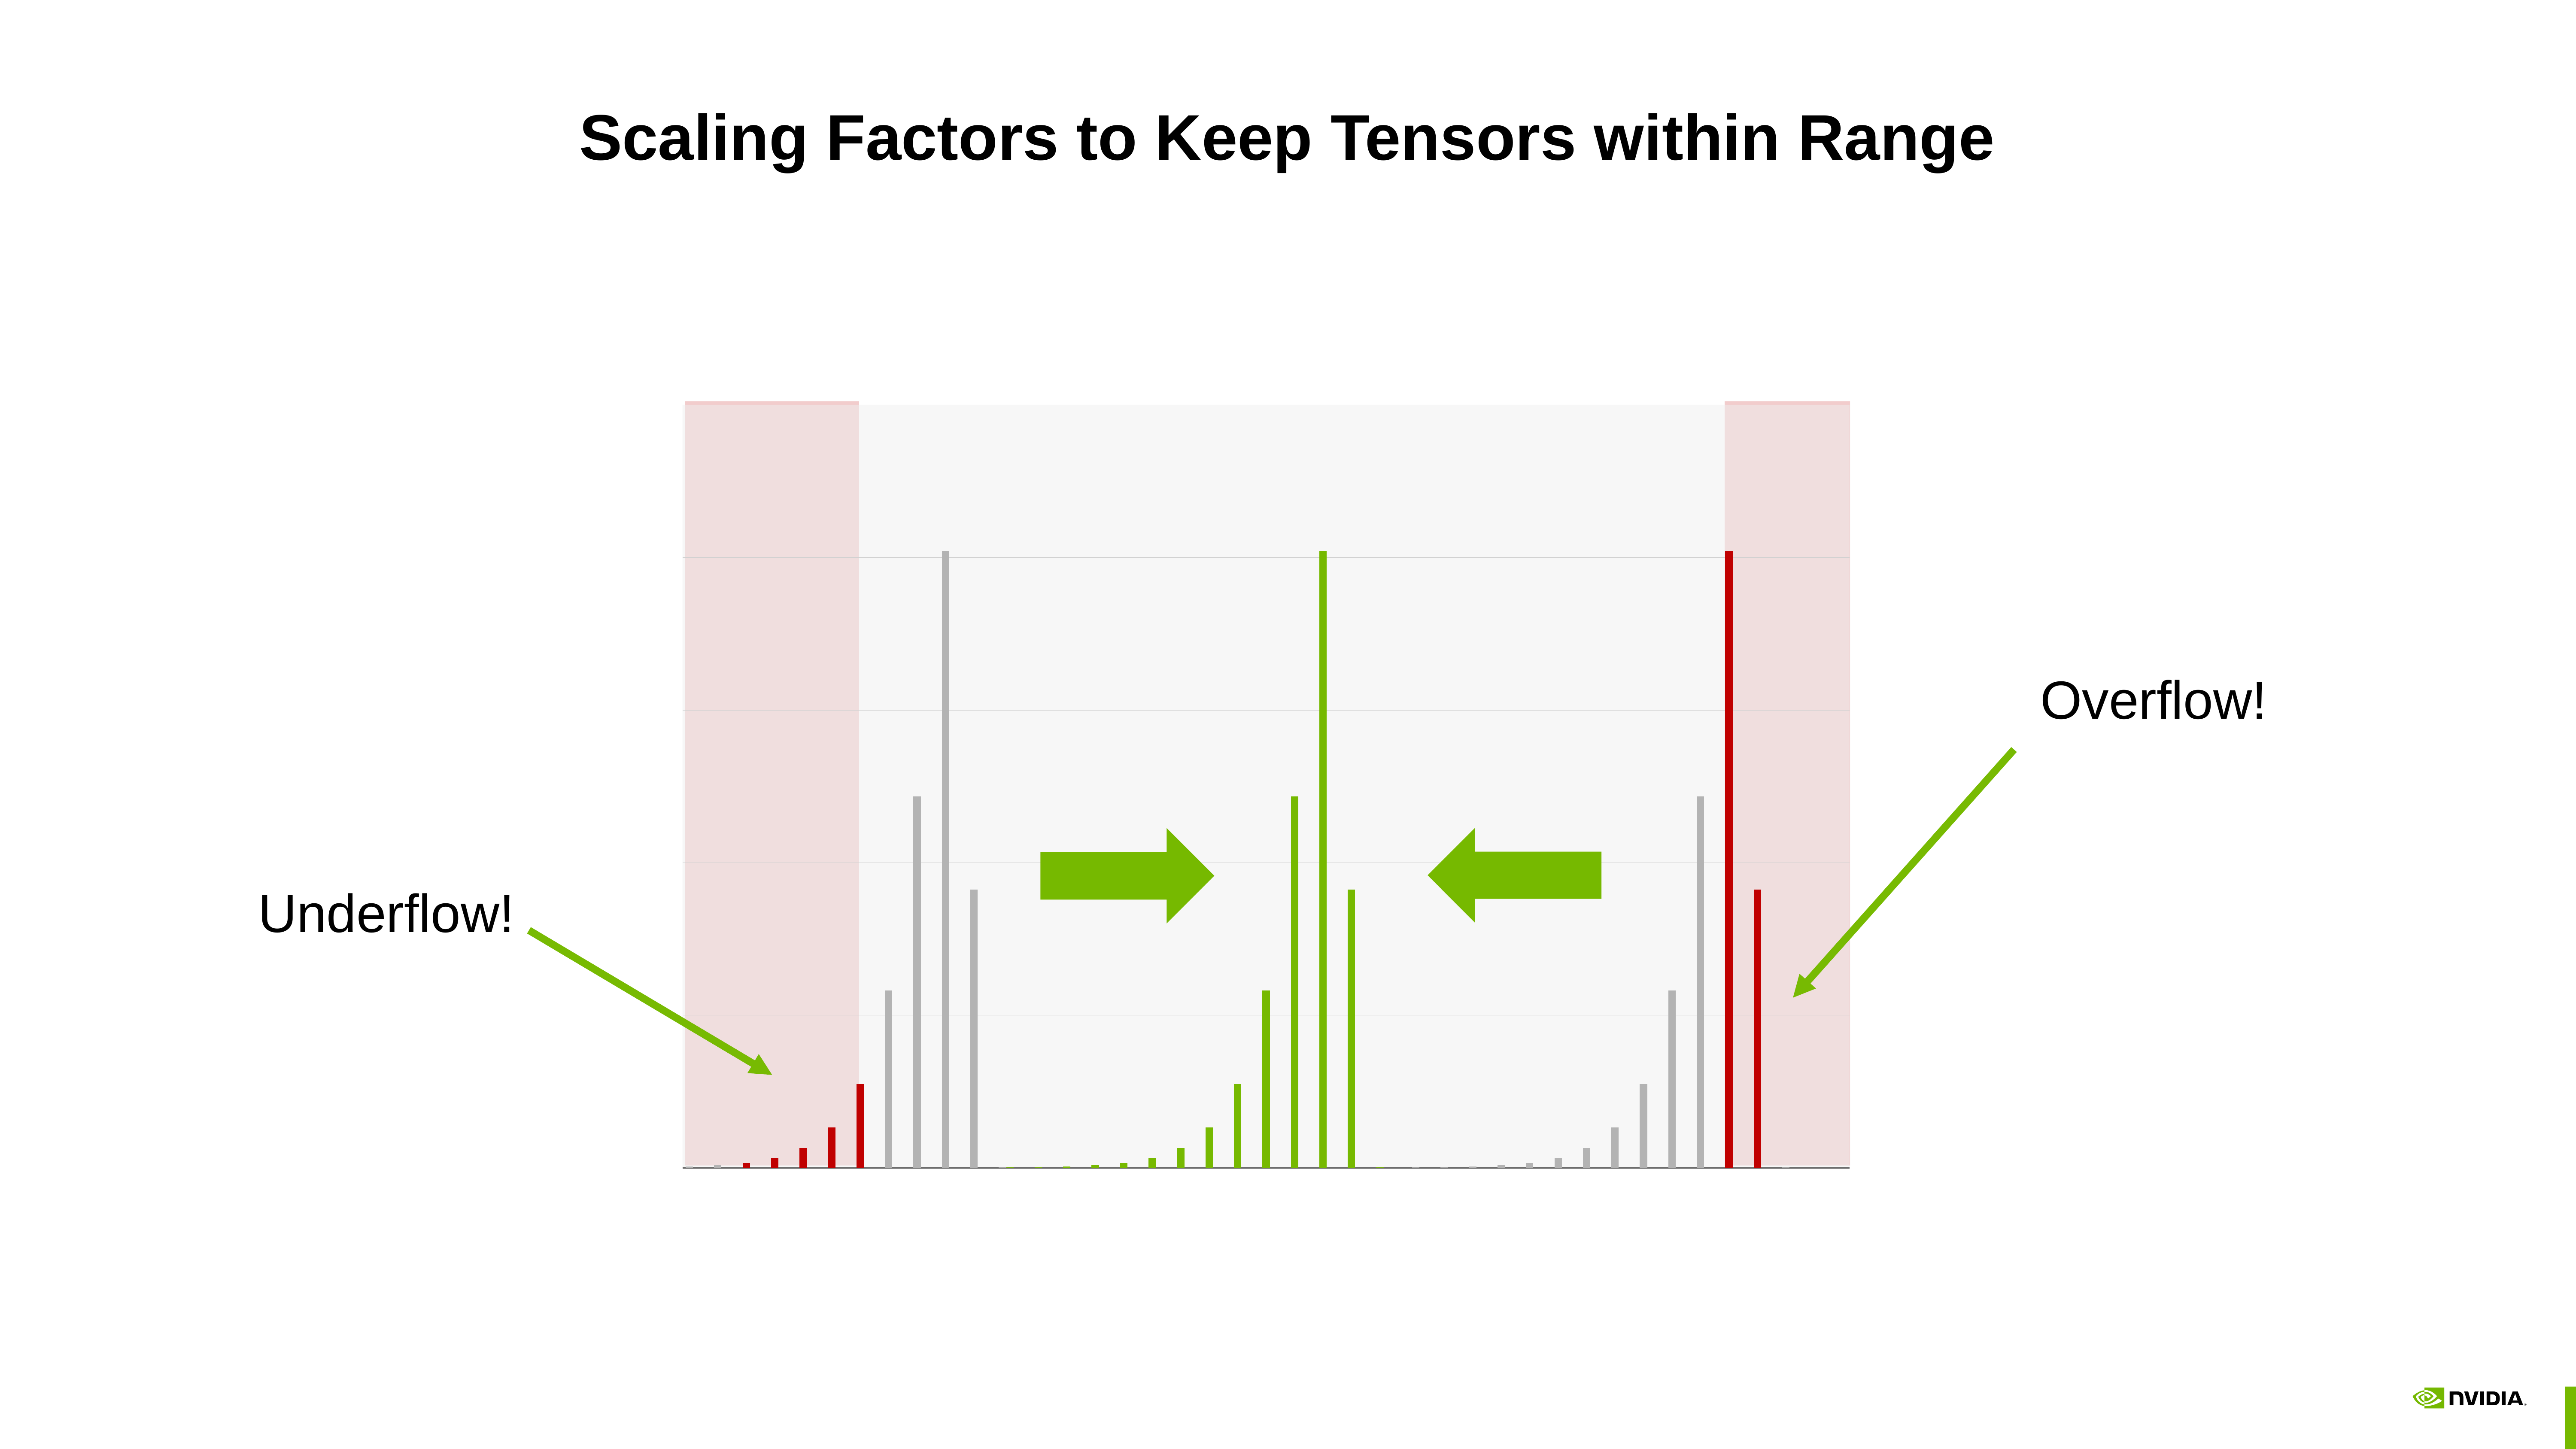

# Scaling Factors to Keep Tensors within Range

### Chart

| Category | 0.0004 | 3.2768 | 53687.0912 |
|---|---|---|---|
| -20 | 0.0007906554293145141 | 9.637549989349552e-08 | 5.882292649830212e-12 |
| -19 | 0.0015836001412314127 | 1.9275103402642528e-07 | 1.1764585299787976e-11 |
| -18 | 0.003176323141417034 | 3.85502205010526e-07 | 2.3529170600086157e-11 |
| -17 | 0.0063888597234658525 | 7.71004957851262e-07 | 4.705834120221315e-11 |
| -16 | 0.012920288416392698 | 1.5420121070194305e-06 | 9.411668241258962e-11 |
| -15 | 0.02639161322992945 | 3.084032979275014e-06 | 1.8823336485783252e-10 |
| -14 | 0.054818538971940195 | 6.168101019242867e-06 | 3.7646672984627816e-10 |
| -13 | 0.11620818497537949 | 1.2336342279242828e-05 | 7.529334602150089e-10 |
| -12 | 0.2434950441903276 | 2.4673245505399046e-05 | 1.5058669225198277e-09 |
| -11 | 0.40422807289996837 | 4.934873466951745e-05 | 3.011733853398896e-09 |
| -10 | 0.18218275228870334 | 9.870644294220963e-05 | 6.023467740234755e-09 |
| -9 | 0.00021173429843297946 | 0.00019744877203983177 | 1.2046935614217355e-08 |
| -8 | 2.4521025724791773e-18 | 0.0003950410225843908 | 2.4093871763426083e-08 |
| -7 | 1.4218097516837705e-77 | 0.0007906554293145141 | 4.818774566681752e-08 |
| -6 | 0.0 | 0.0015836001412314127 | 9.637549989349552e-08 |
| -5 | 0.0 | 0.003176323141417034 | 1.9275103402642528e-07 |
| -4 | 0.0 | 0.0063888597234658525 | 3.85502205010526e-07 |
| -3 | 0.0 | 0.012920288416392698 | 7.71004957851262e-07 |
| -2 | 0.0 | 0.02639161322992945 | 1.5420121070194305e-06 |
| -1 | 0.0 | 0.054818538971940195 | 3.084032979275014e-06 |
| 0 | 0.0 | 0.11620818497537949 | 6.168101019242867e-06 |
| 1 | 0.0 | 0.2434950441903276 | 1.2336342279242828e-05 |
| 2 | 0.0 | 0.40422807289996837 | 2.4673245505399046e-05 |
| 3 | 0.0 | 0.18218275228870334 | 4.934873466951745e-05 |
| 4 | 0.0 | 0.00021173429843297946 | 9.870644294220963e-05 |
| 5 | 0.0 | 2.4521025724791773e-18 | 0.00019744877203983177 |
| 6 | 0.0 | 1.4218097516837705e-77 | 0.0003950410225843908 |
| 7 | 0.0 | 0.0 | 0.0007906554293145141 |
| 8 | 0.0 | 0.0 | 0.0015836001412314127 |
| 9 | 0.0 | 0.0 | 0.003176323141417034 |
| 10 | 0.0 | 0.0 | 0.0063888597234658525 |
| 11 | 0.0 | 0.0 | 0.012920288416392698 |
| 12 | 0.0 | 0.0 | 0.02639161322992945 |
| 13 | 0.0 | 0.0 | 0.054818538971940195 |
| 14 | 0.0 | 0.0 | 0.11620818497537949 |
| 15 | 0.0 | 0.0 | 0.2434950441903276 |
| 16 | 0.0 | 0.0 | 0.40422807289996837 |
| 17 | 0.0 | 0.0 | 0.18218275228870334 |
| 18 | 0.0 | 0.0 | 0.00021173429843297946 |
| 19 | 0.0 | 0.0 | 2.4521025724791773e-18 |
| 20 | 0.0 | 0.0 | 1.4218097516837705e-77 |

Overflow!
Underflow!